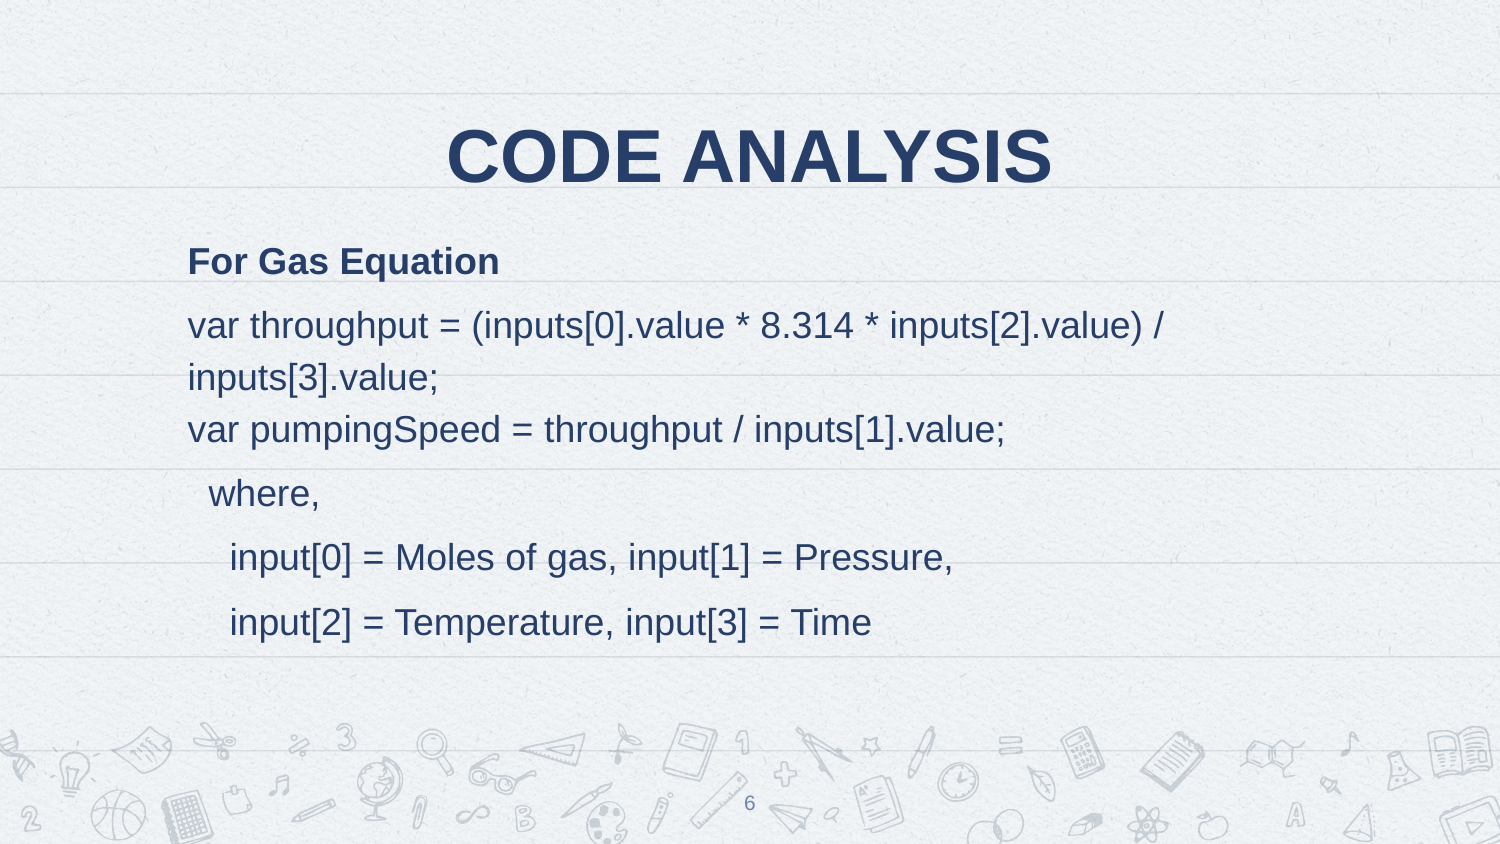

# CODE ANALYSIS
For Gas Equation
var throughput = (inputs[0].value * 8.314 * inputs[2].value) / inputs[3].value;
var pumpingSpeed = throughput / inputs[1].value;
  where,
    input[0] = Moles of gas, input[1] = Pressure,
    input[2] = Temperature, input[3] = Time

6